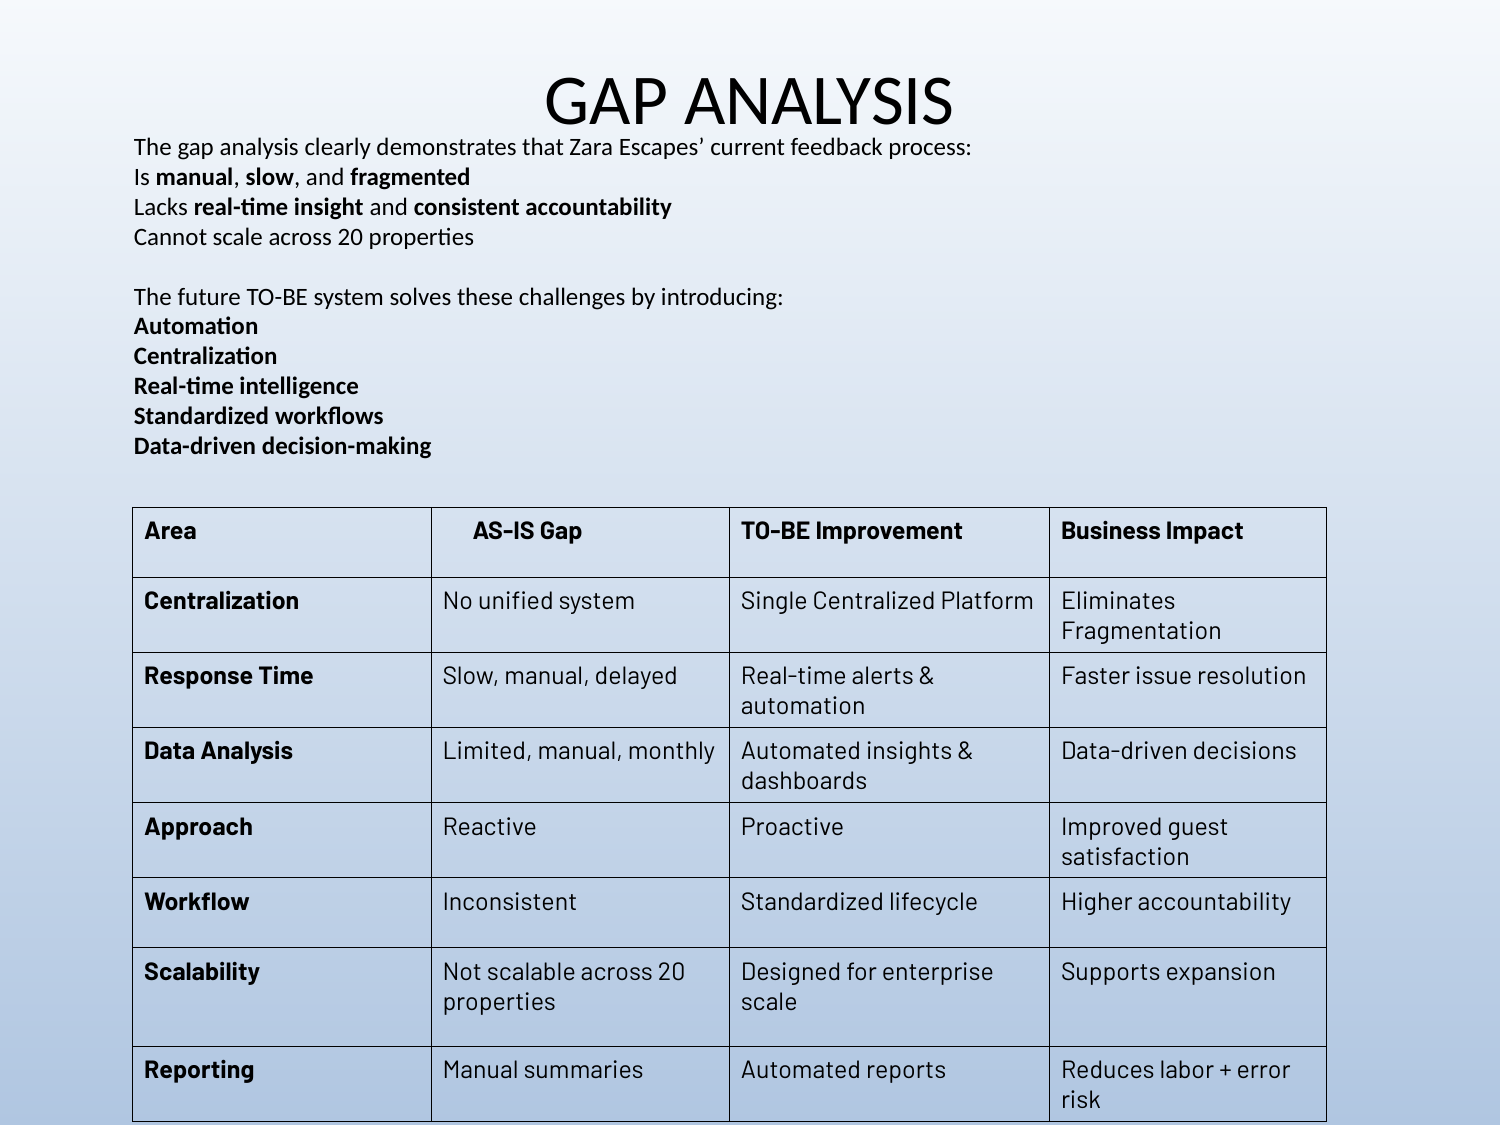

# GAP ANALYSIS
The gap analysis clearly demonstrates that Zara Escapes’ current feedback process:
Is manual, slow, and fragmented
Lacks real-time insight and consistent accountability
Cannot scale across 20 properties

The future TO-BE system solves these challenges by introducing:
Automation
Centralization
Real-time intelligence
Standardized workflows
Data-driven decision-making

| Area | AS-IS Gap | TO-BE Improvement | Business Impact |
| --- | --- | --- | --- |
| Centralization | No unified system | Single Centralized Platform | Eliminates Fragmentation |
| Response Time | Slow, manual, delayed | Real-time alerts & automation | Faster issue resolution |
| Data Analysis | Limited, manual, monthly | Automated insights & dashboards | Data-driven decisions |
| Approach | Reactive | Proactive | Improved guest satisfaction |
| Workflow | Inconsistent | Standardized lifecycle | Higher accountability |
| Scalability | Not scalable across 20 properties | Designed for enterprise scale | Supports expansion |
| Reporting | Manual summaries | Automated reports | Reduces labor + error risk |